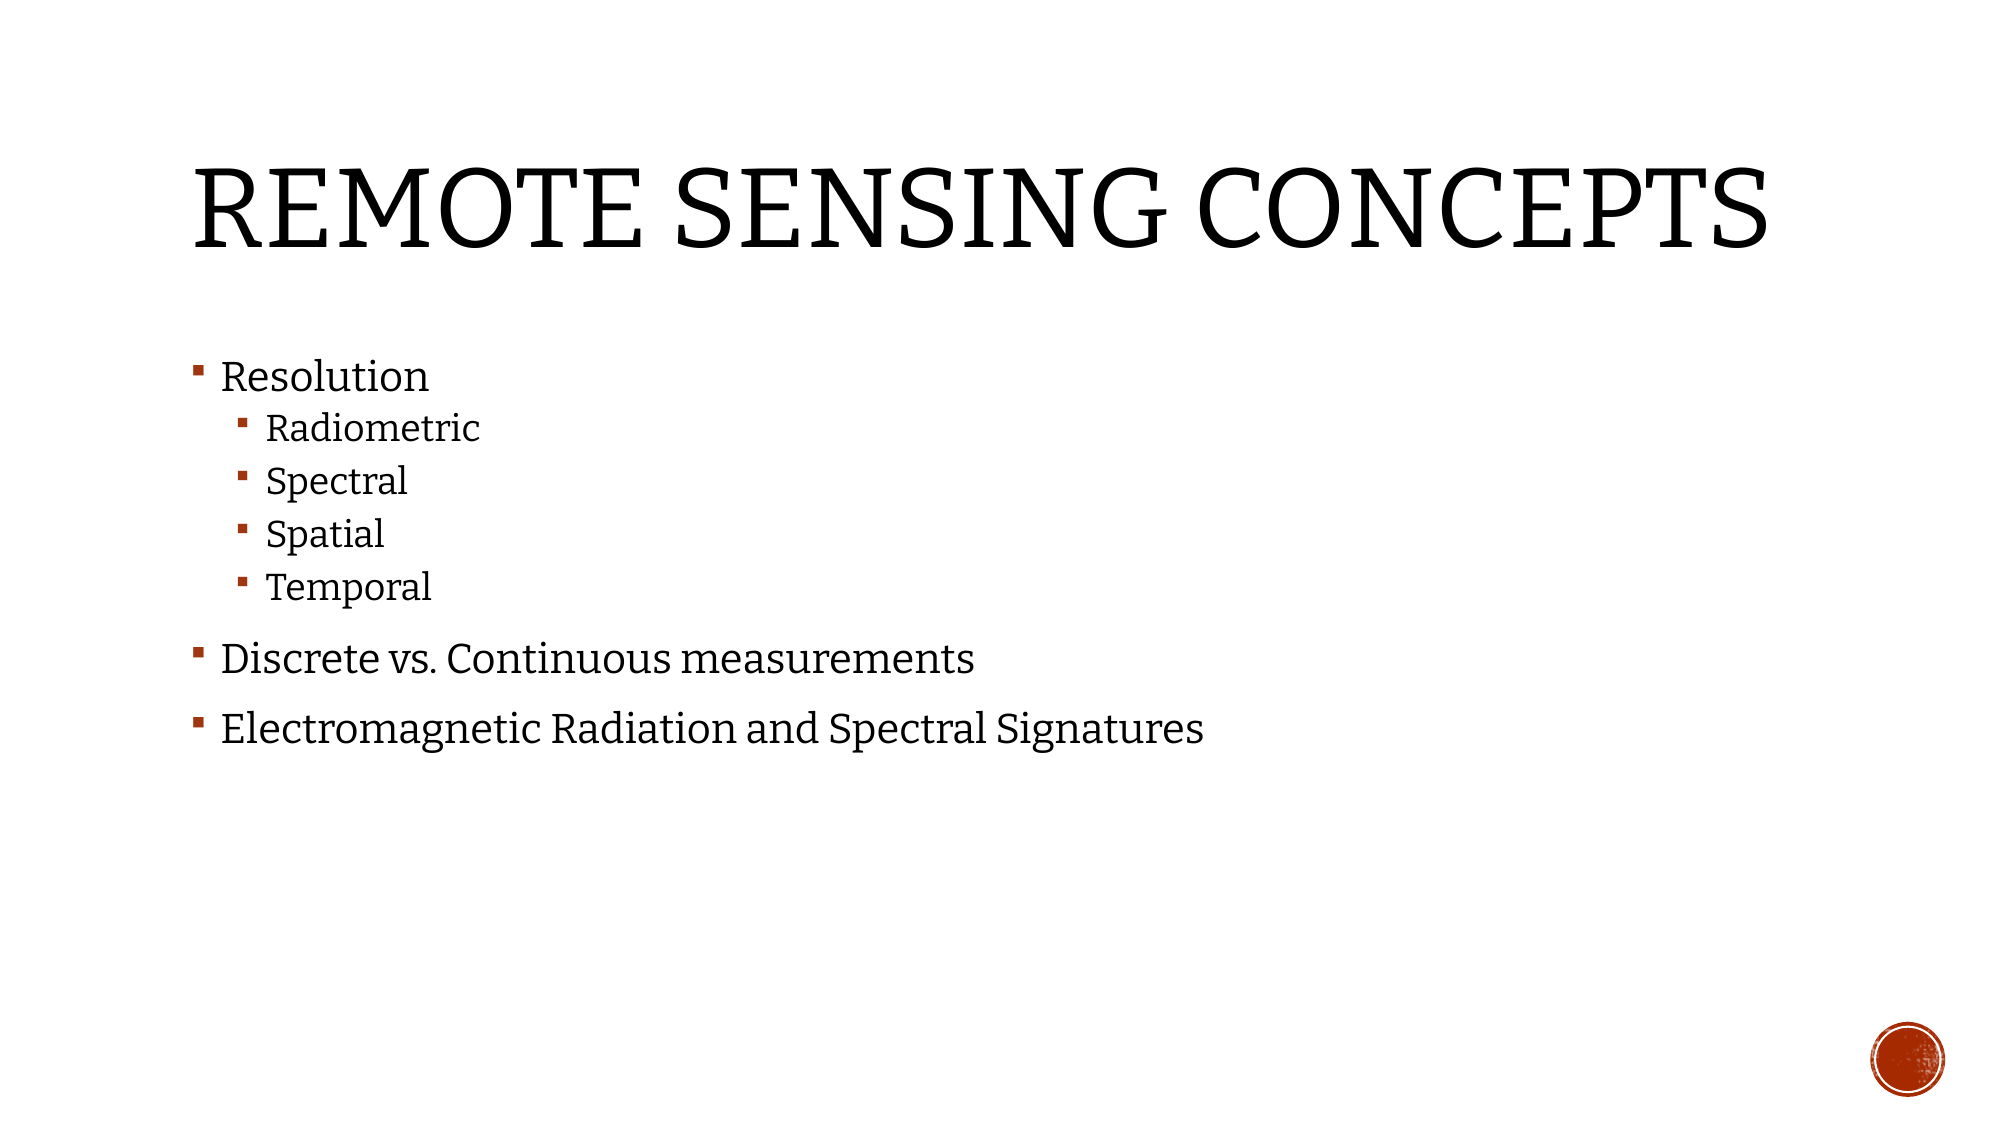

# Remote Sensing Concepts
Resolution
Radiometric
Spectral
Spatial
Temporal
Discrete vs. Continuous measurements
Electromagnetic Radiation and Spectral Signatures